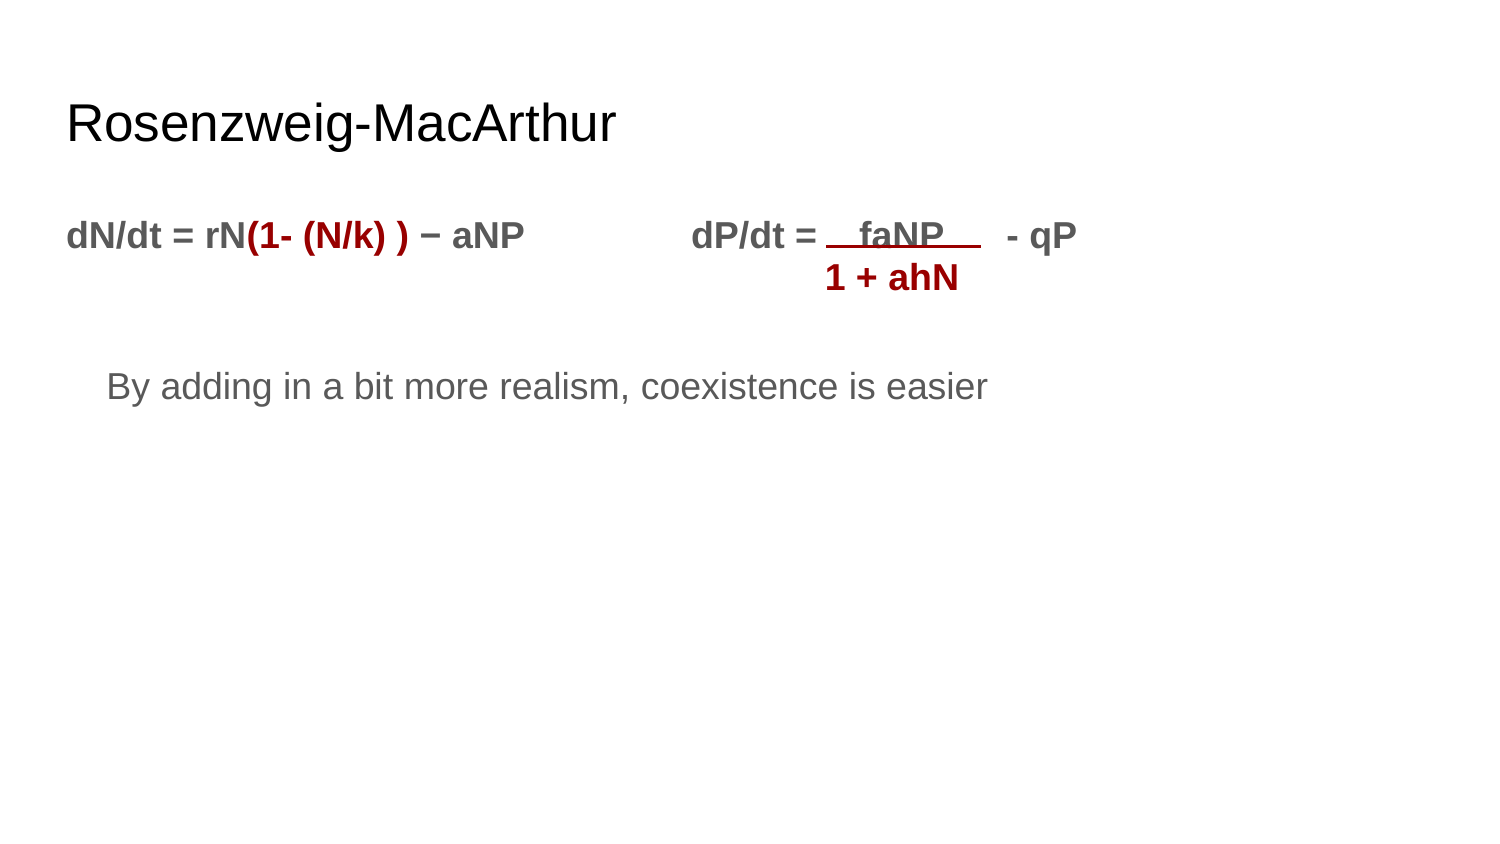

# Rosenzweig-MacArthur
dN/dt = rN(1- (N/k) ) − aNP

dP/dt =    faNP      - qP

1 + ahN
By adding in a bit more realism, coexistence is easier